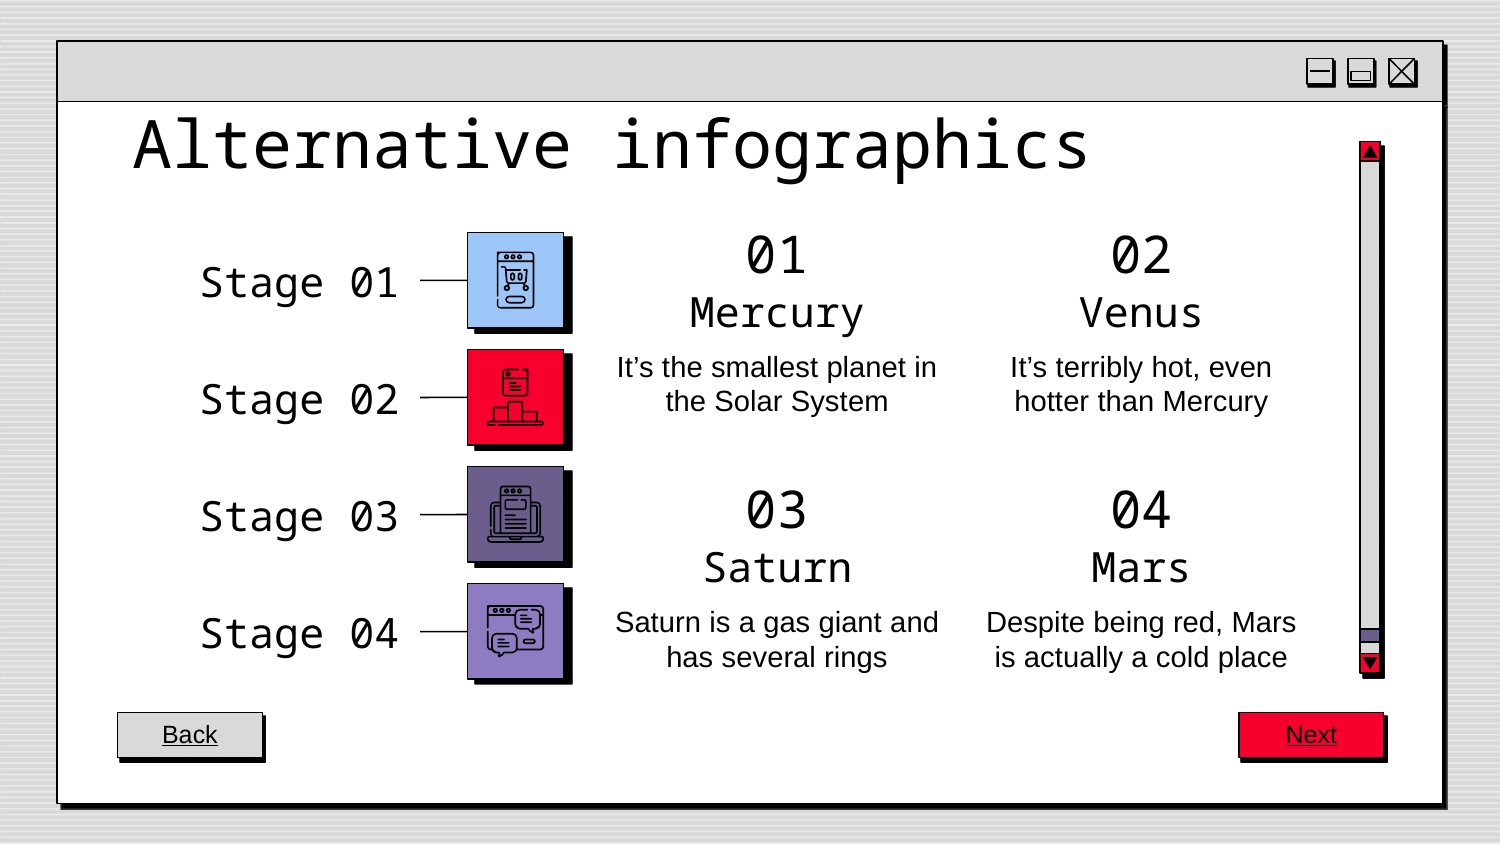

# Alternative infographics

01
02

Stage 01
Mercury
Venus
It’s the smallest planet in the Solar System
It’s terribly hot, even hotter than Mercury

Stage 02

03
04

Stage 03
Saturn
Mars

Saturn is a gas giant and has several rings
Despite being red, Mars is actually a cold place
Stage 04

Back
Next